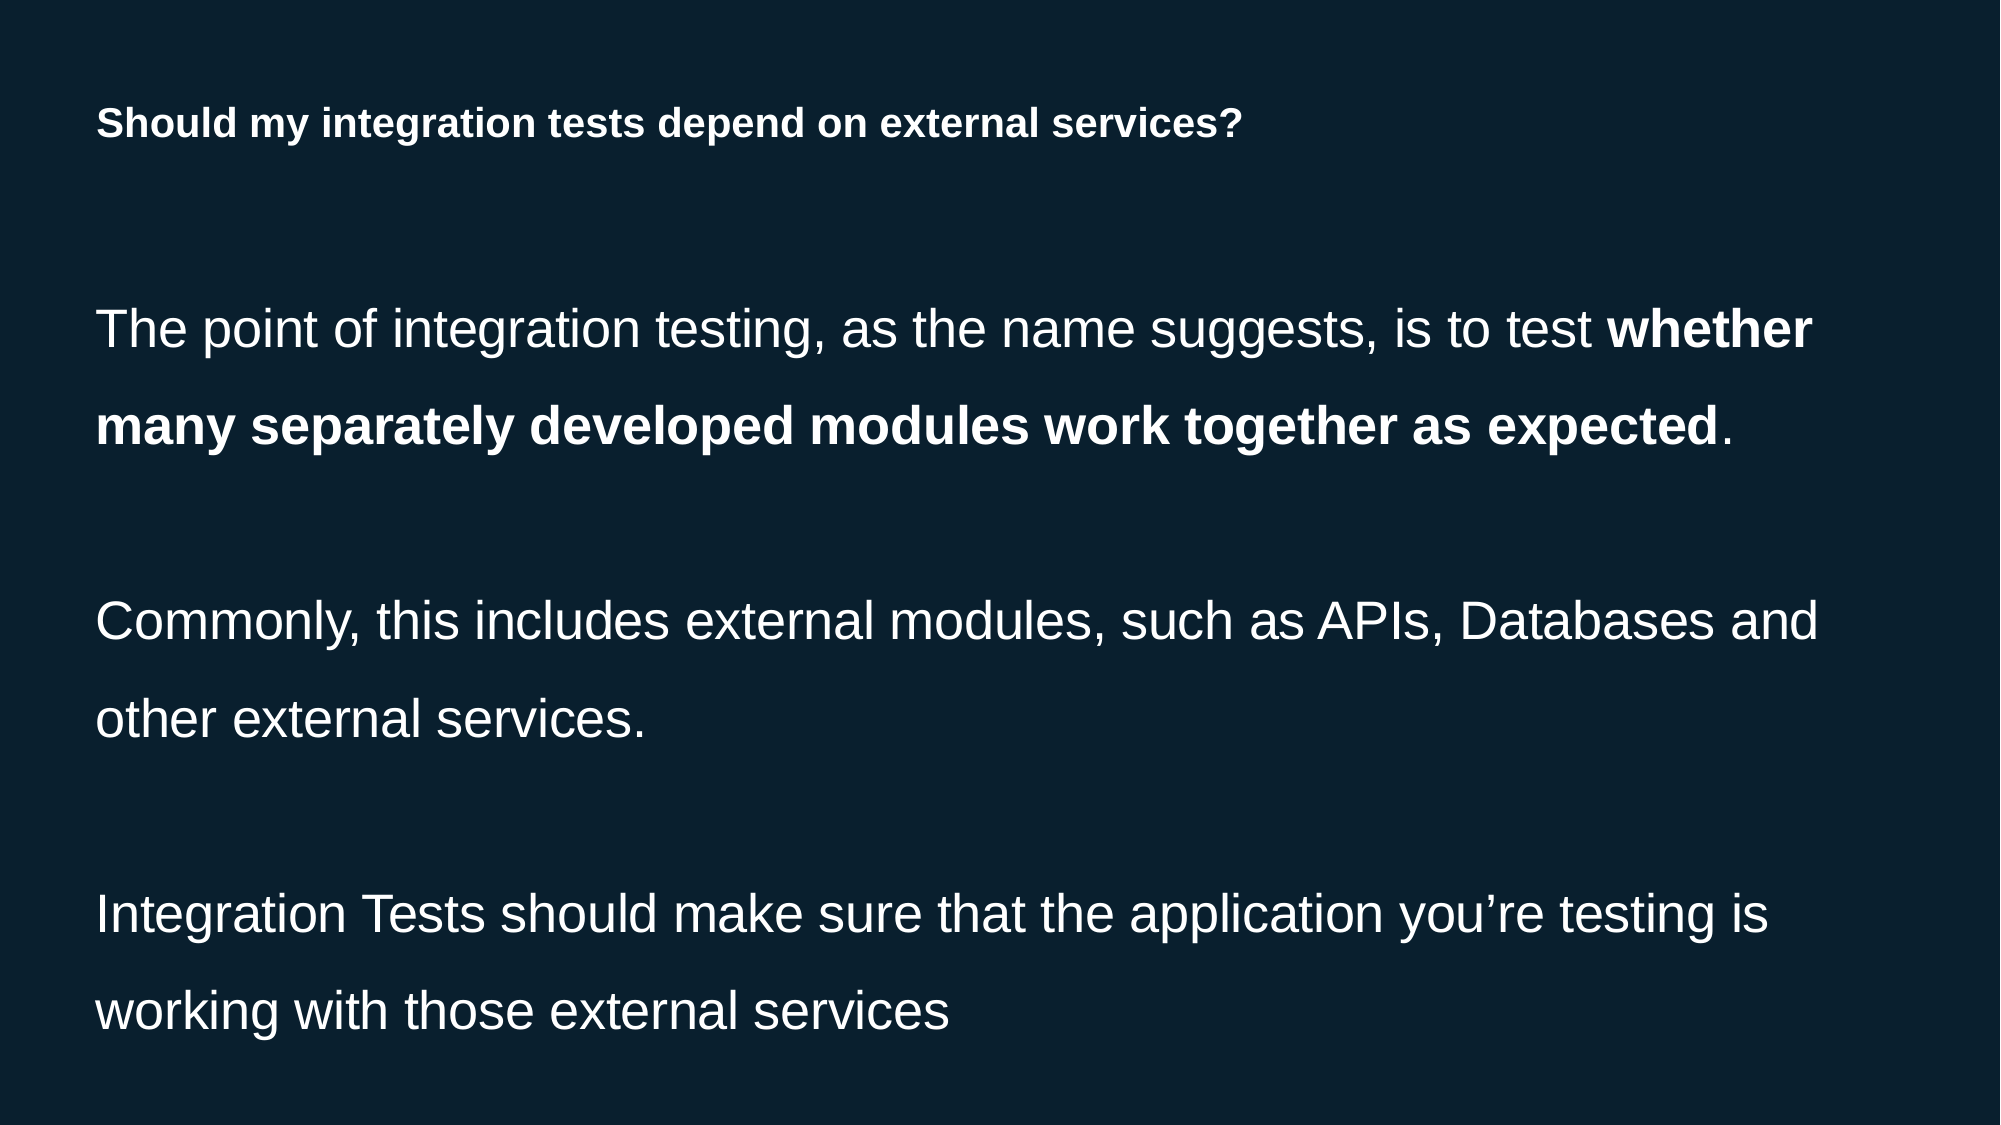

# Should my integration tests depend on external services?
The point of integration testing, as the name suggests, is to test whether many separately developed modules work together as expected.

Commonly, this includes external modules, such as APIs, Databases and other external services.

Integration Tests should make sure that the application you’re testing is working with those external services